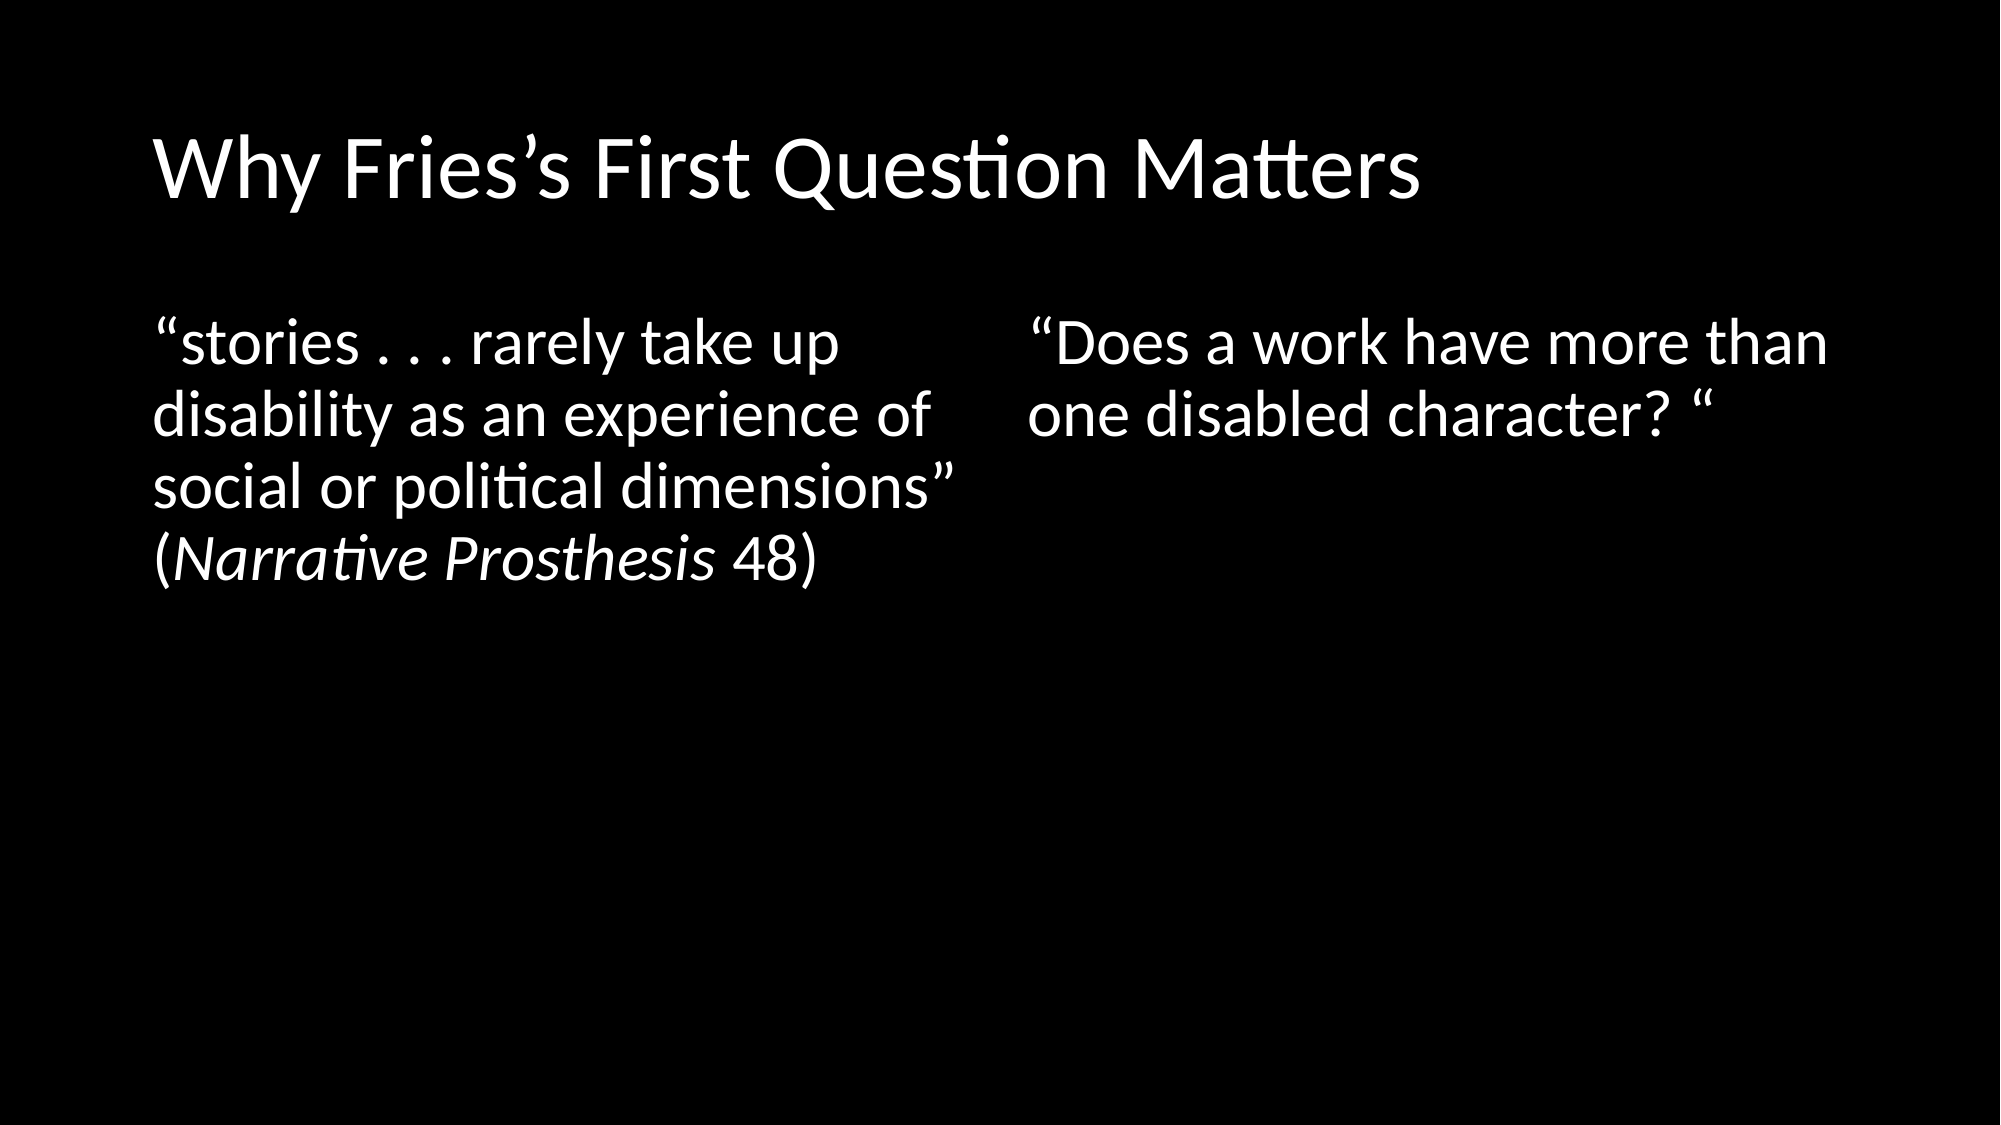

# Why Fries’s First Question Matters
“stories . . . rarely take up disability as an experience of social or political dimensions” (Narrative Prosthesis 48)
“Does a work have more than one disabled character? “